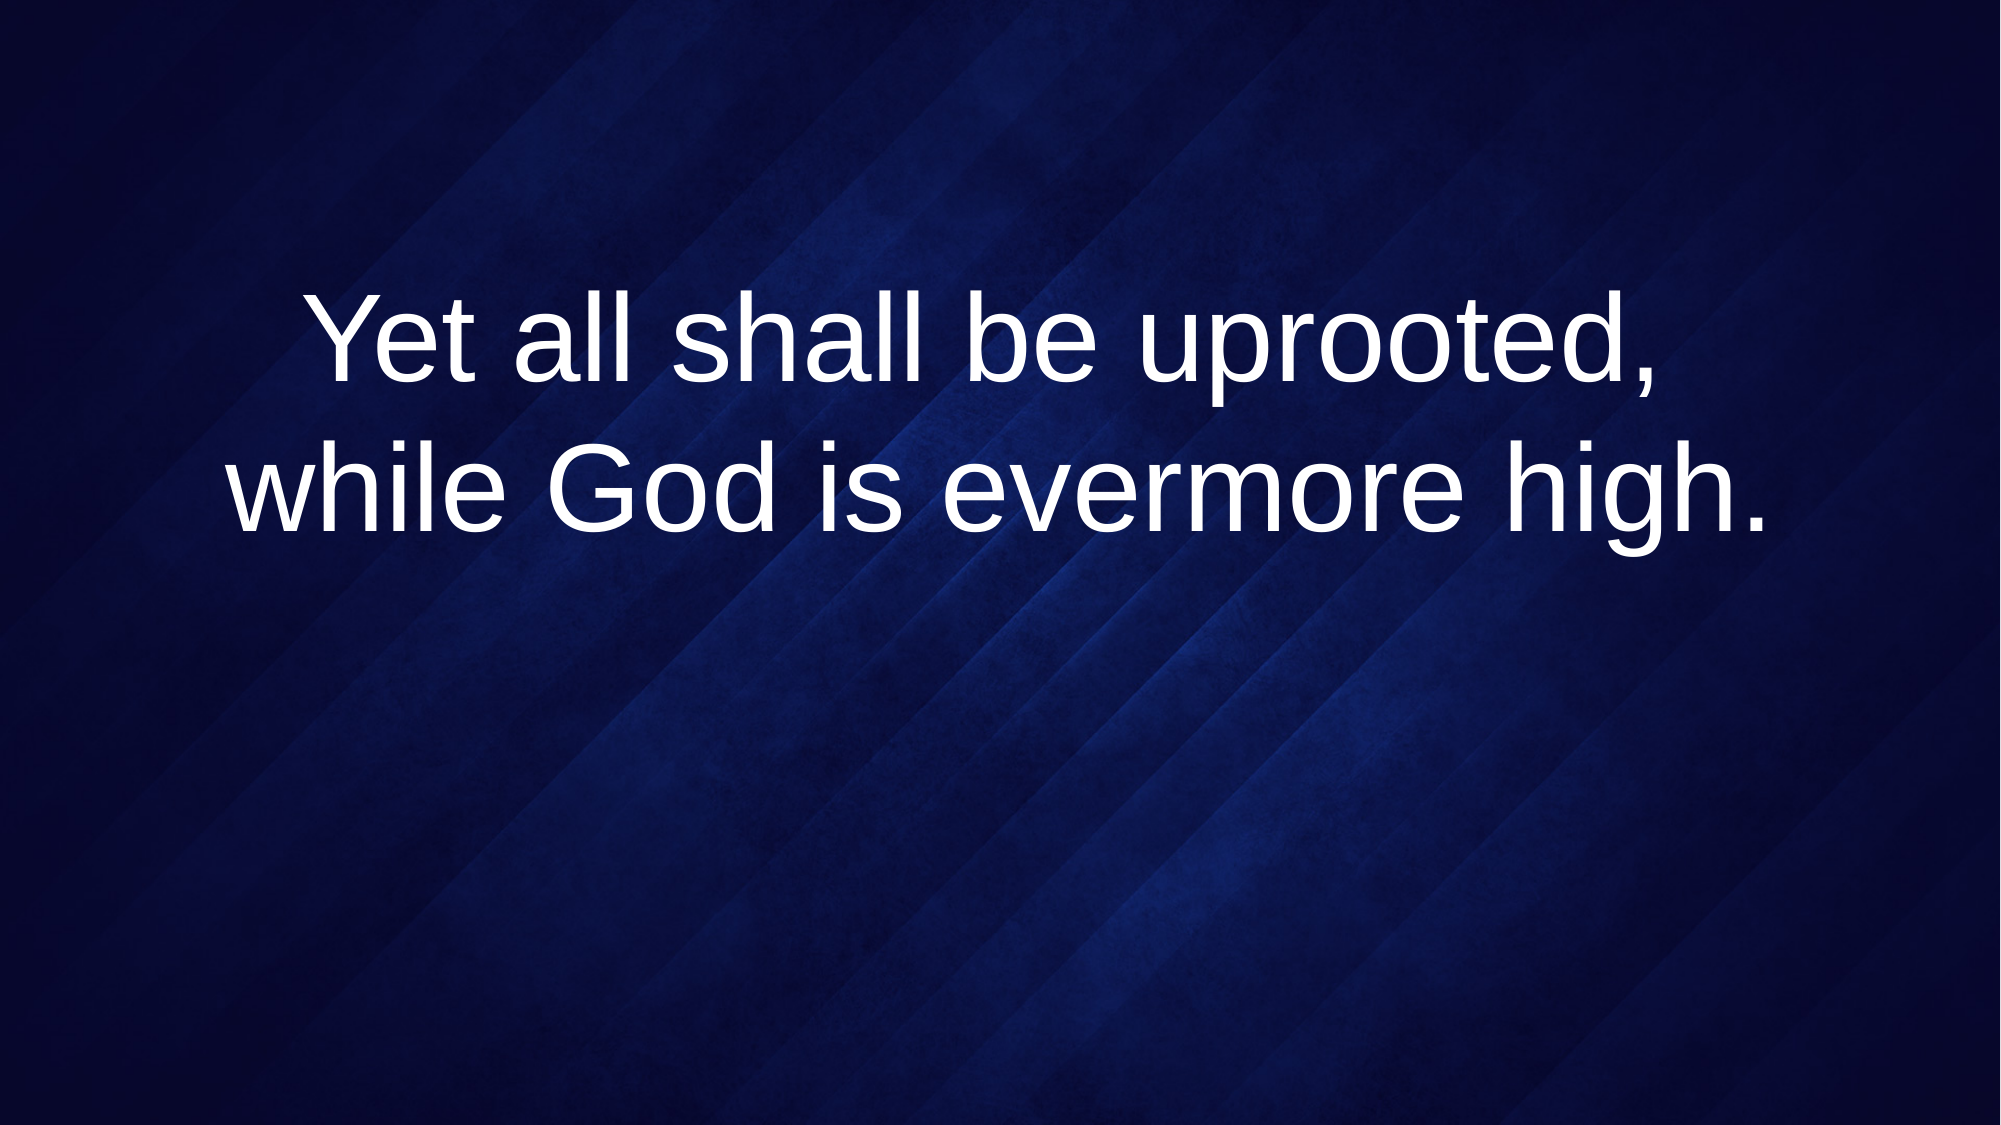

# Yet all shall be uprooted, while God is evermore high.